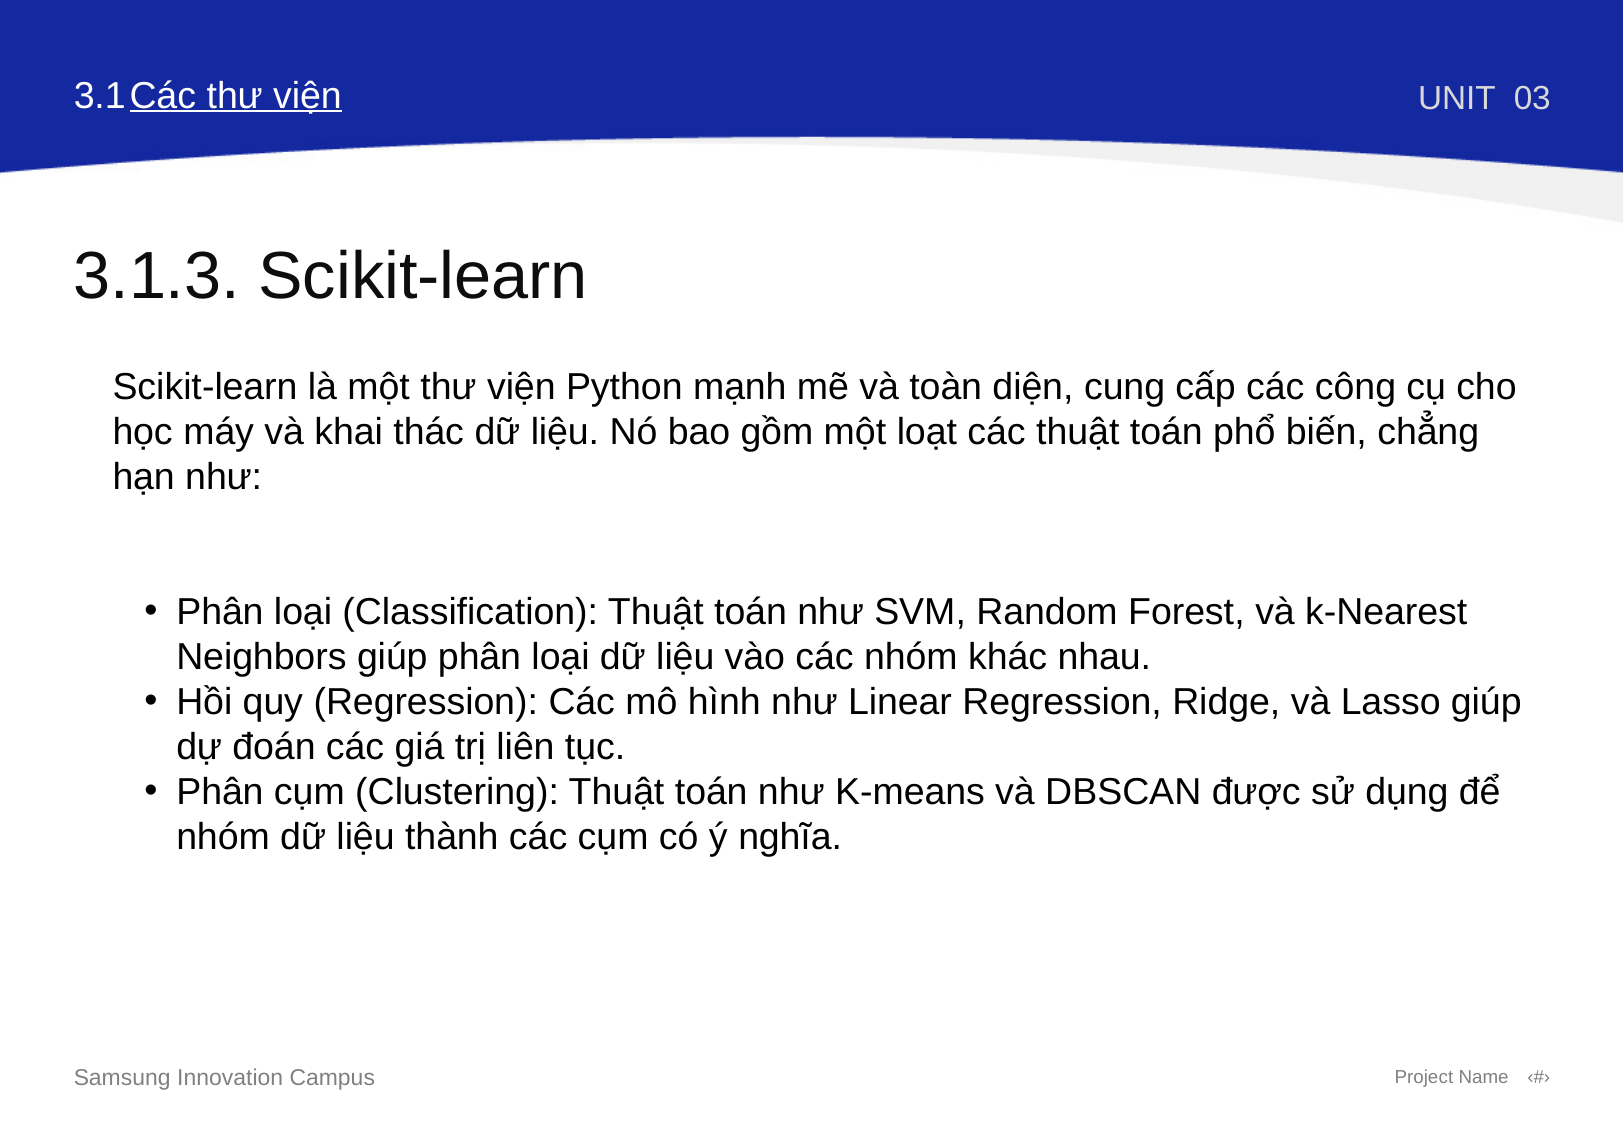

3.1
Các thư viện
UNIT
03
3.1.3. Scikit-learn

Scikit-learn là một thư viện Python mạnh mẽ và toàn diện, cung cấp các công cụ cho học máy và khai thác dữ liệu. Nó bao gồm một loạt các thuật toán phổ biến, chẳng hạn như:

Phân loại (Classification): Thuật toán như SVM, Random Forest, và k-Nearest Neighbors giúp phân loại dữ liệu vào các nhóm khác nhau.
Hồi quy (Regression): Các mô hình như Linear Regression, Ridge, và Lasso giúp dự đoán các giá trị liên tục.
Phân cụm (Clustering): Thuật toán như K-means và DBSCAN được sử dụng để nhóm dữ liệu thành các cụm có ý nghĩa.

Samsung Innovation Campus
Project Name
‹#›